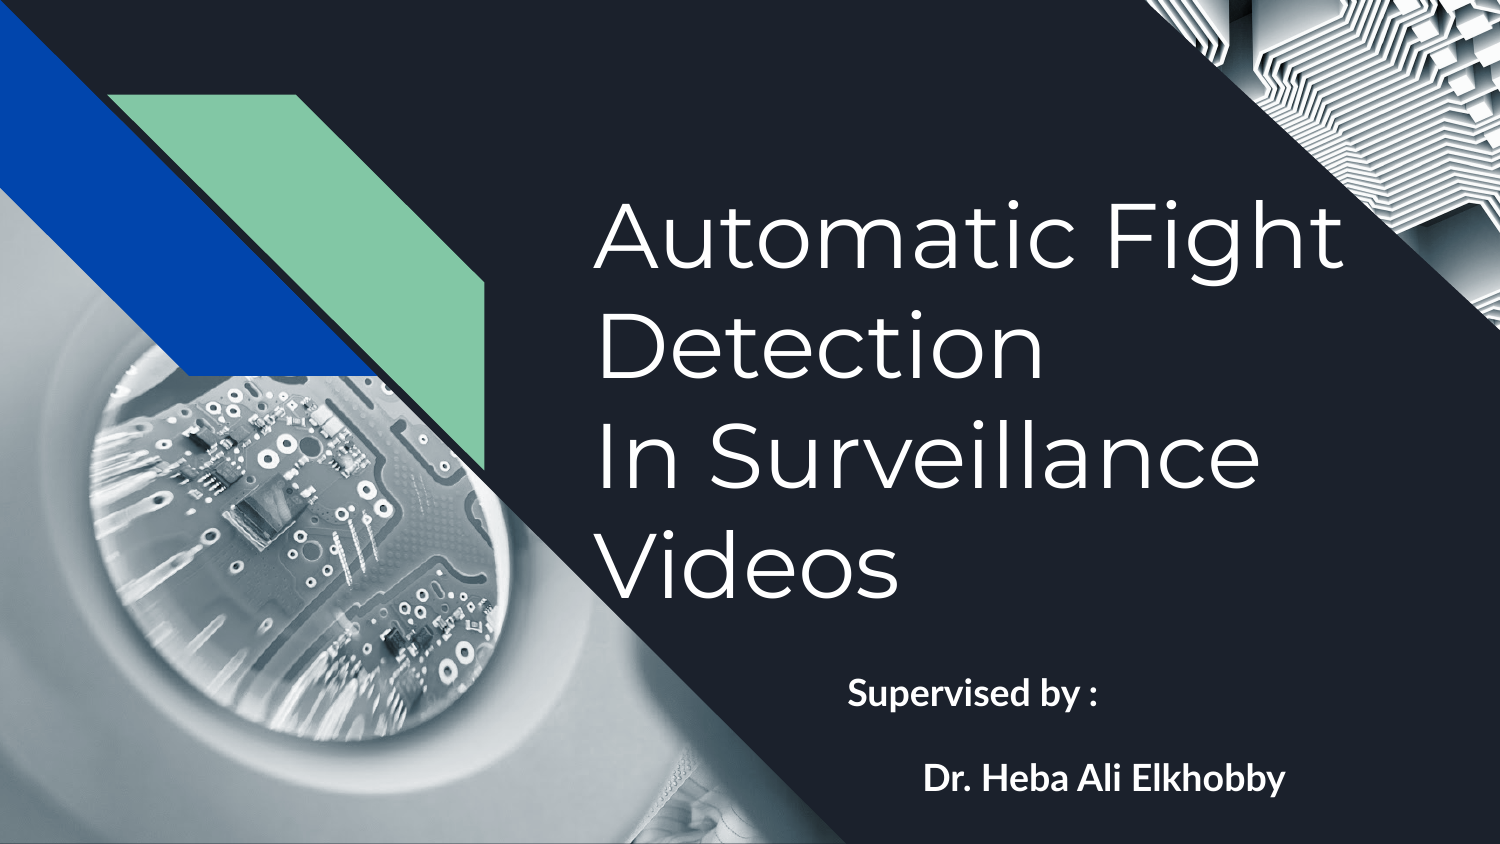

# Automatic Fight Detection
In Surveillance Videos
Supervised by :
Dr. Heba Ali Elkhobby